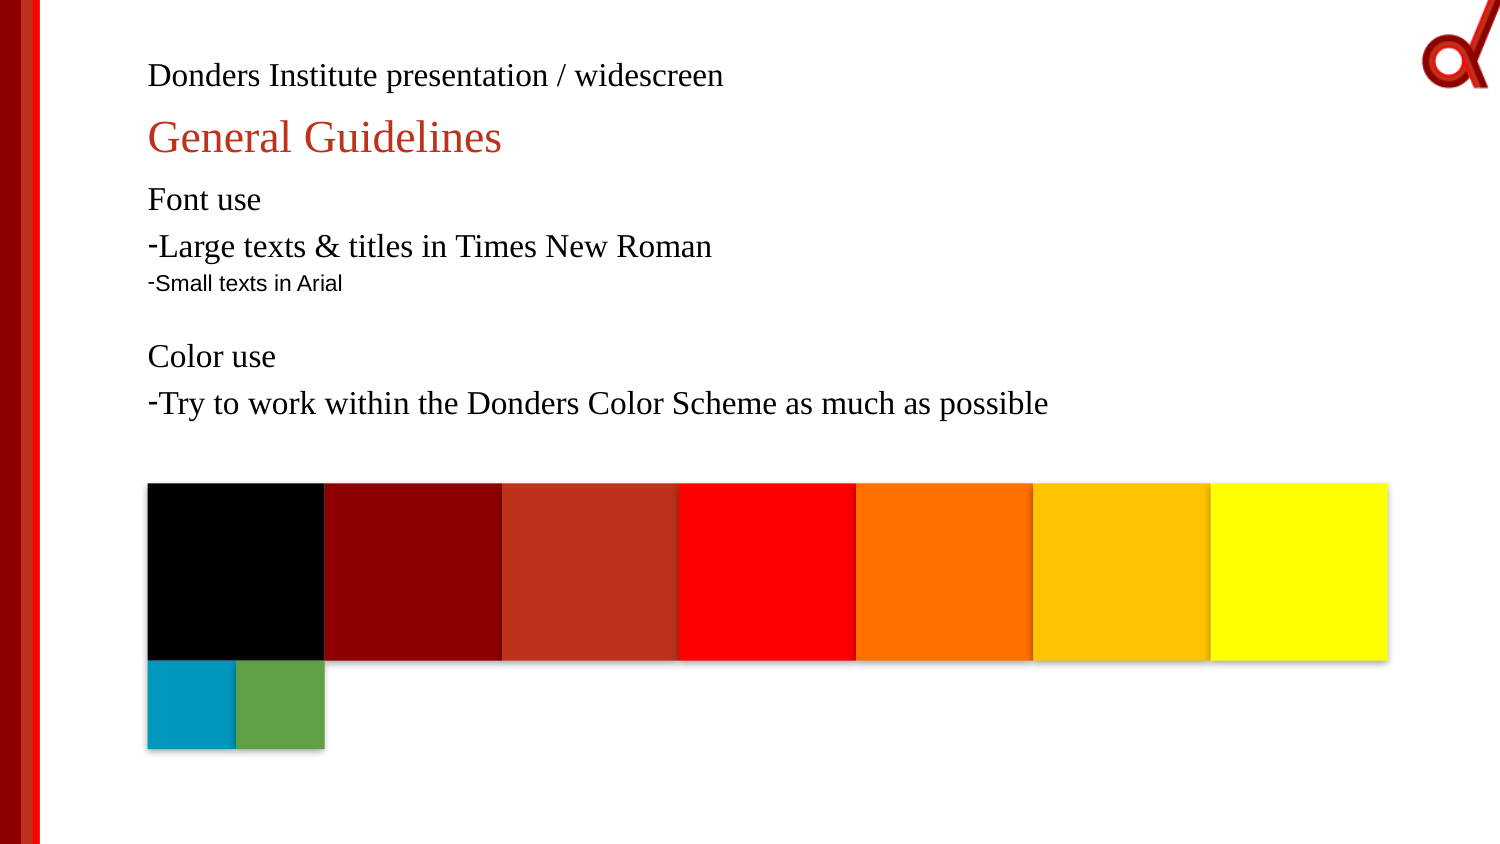

# Donders Institute presentation / widescreen
General Guidelines
Font use
Large texts & titles in Times New Roman
Small texts in Arial

Color use
Try to work within the Donders Color Scheme as much as possible